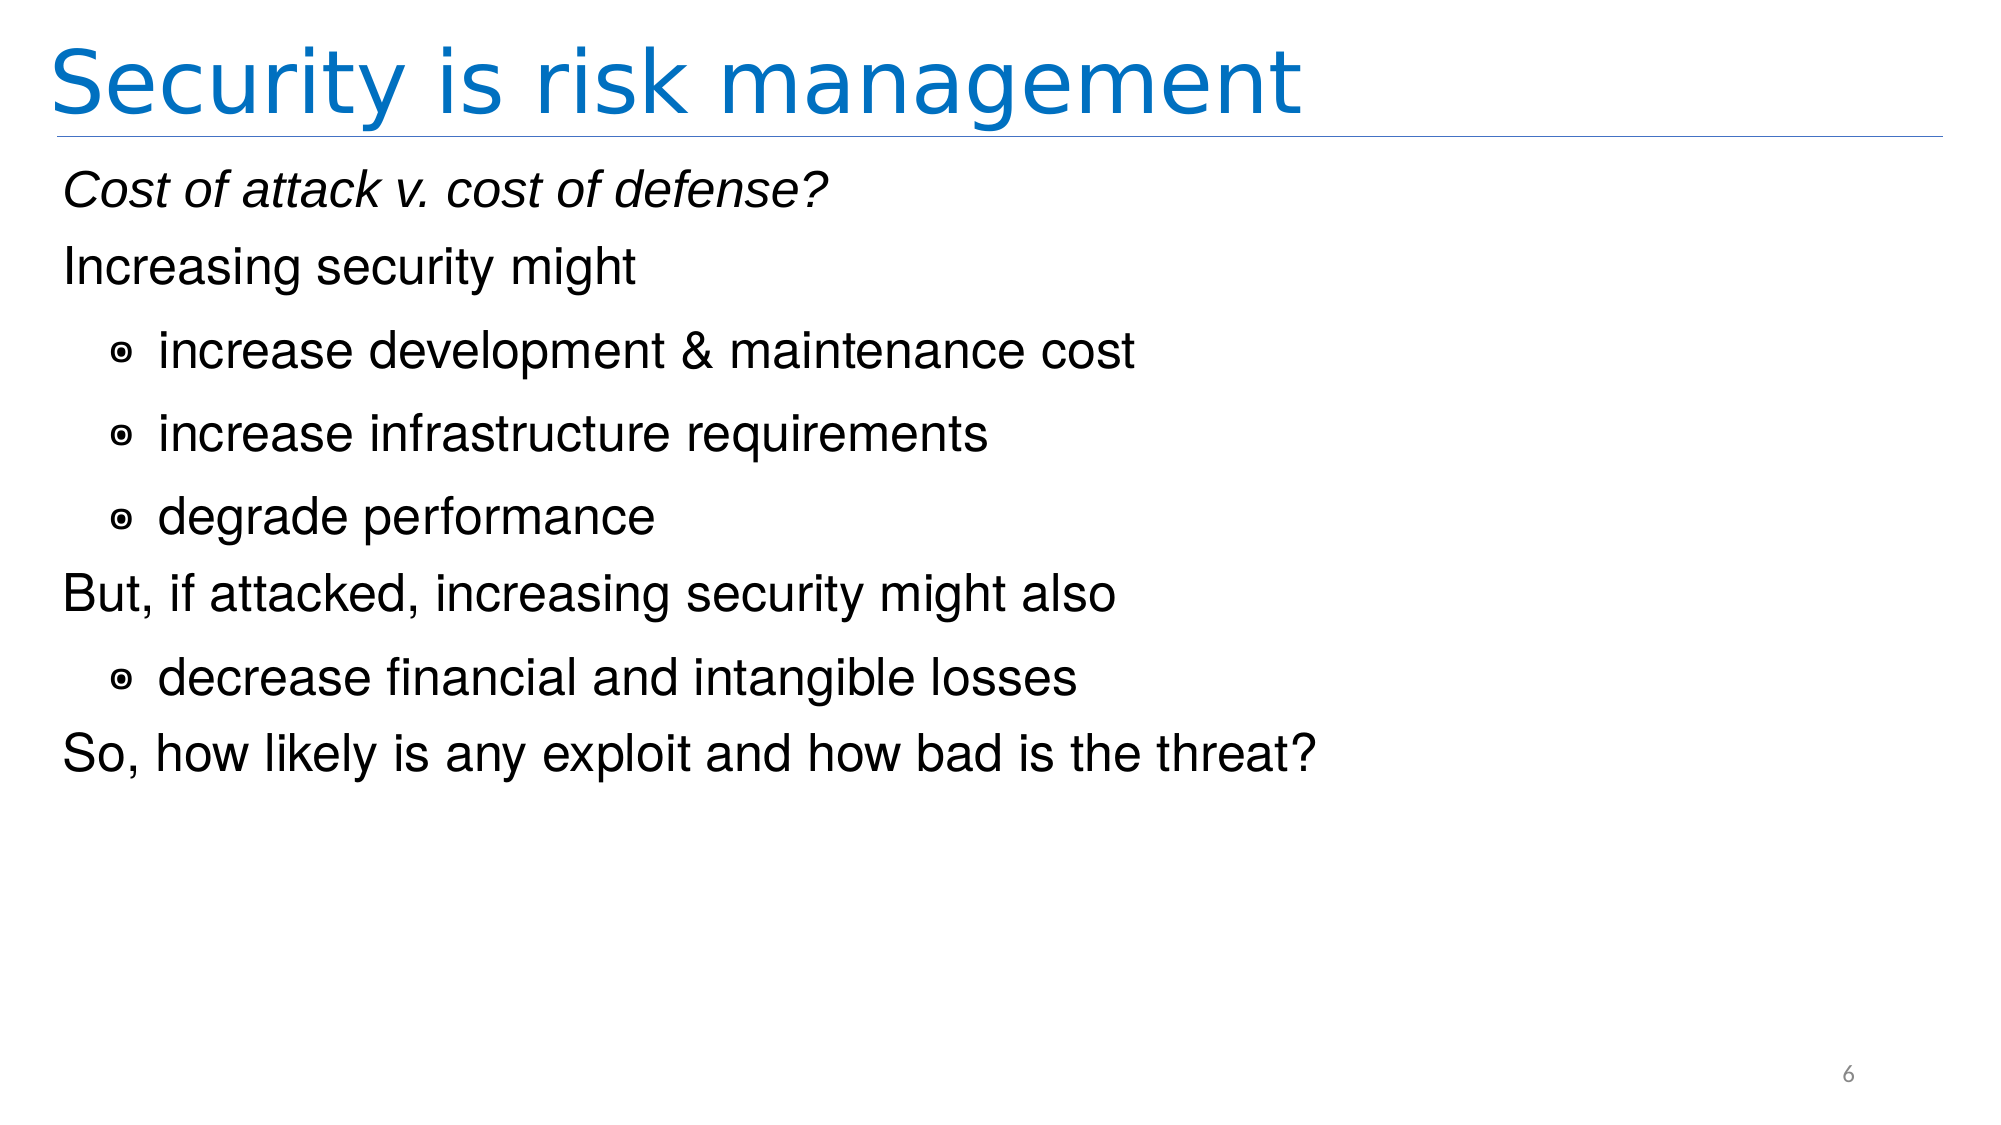

# Security is risk management
Cost of attack v. cost of defense?
Increasing security might
increase development & maintenance cost
increase infrastructure requirements
degrade performance
But, if attacked, increasing security might also
decrease financial and intangible losses
So, how likely is any exploit and how bad is the threat?
6